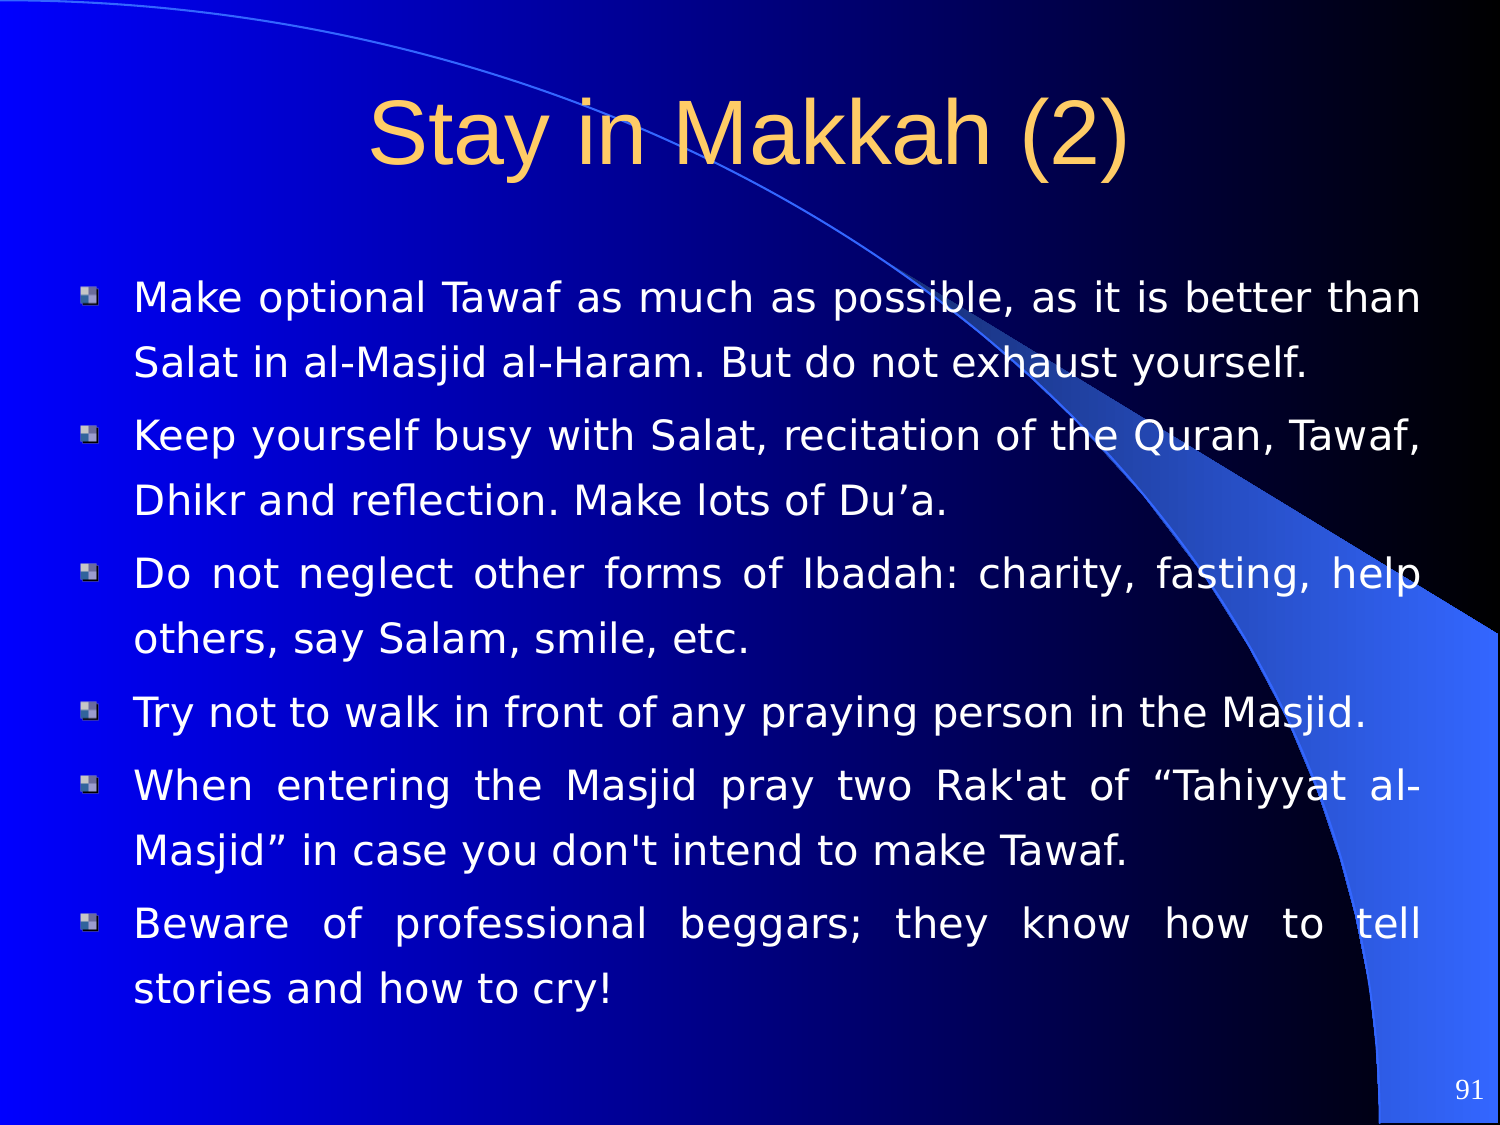

# Stay in Makkah (2)
Make optional Tawaf as much as possible, as it is better than Salat in al-Masjid al-Haram. But do not exhaust yourself.
Keep yourself busy with Salat, recitation of the Quran, Tawaf, Dhikr and reflection. Make lots of Du’a.
Do not neglect other forms of Ibadah: charity, fasting, help others, say Salam, smile, etc.
Try not to walk in front of any praying person in the Masjid.
When entering the Masjid pray two Rak'at of “Tahiyyat al-Masjid” in case you don't intend to make Tawaf.
Beware of professional beggars; they know how to tell stories and how to cry!
91